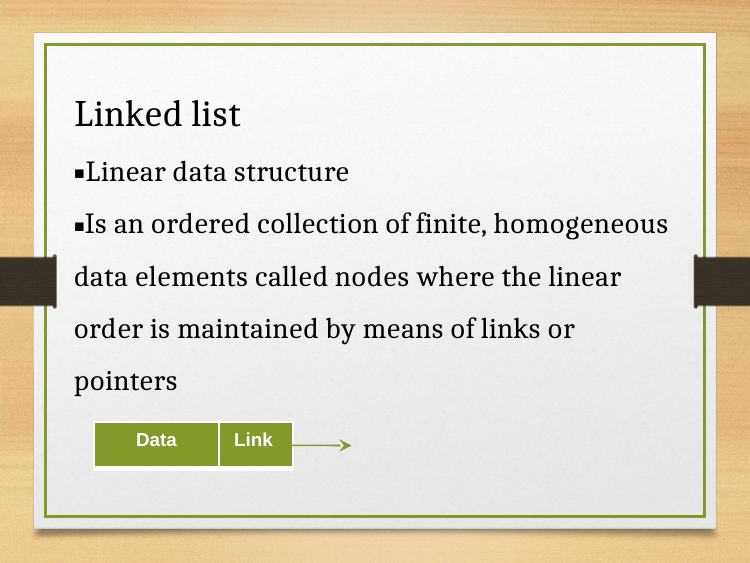

Linked list
Linear data structure
Is an ordered collection of finite, homogeneous data elements called nodes where the linear order is maintained by means of links or pointers

| Data | Link |
| --- | --- |